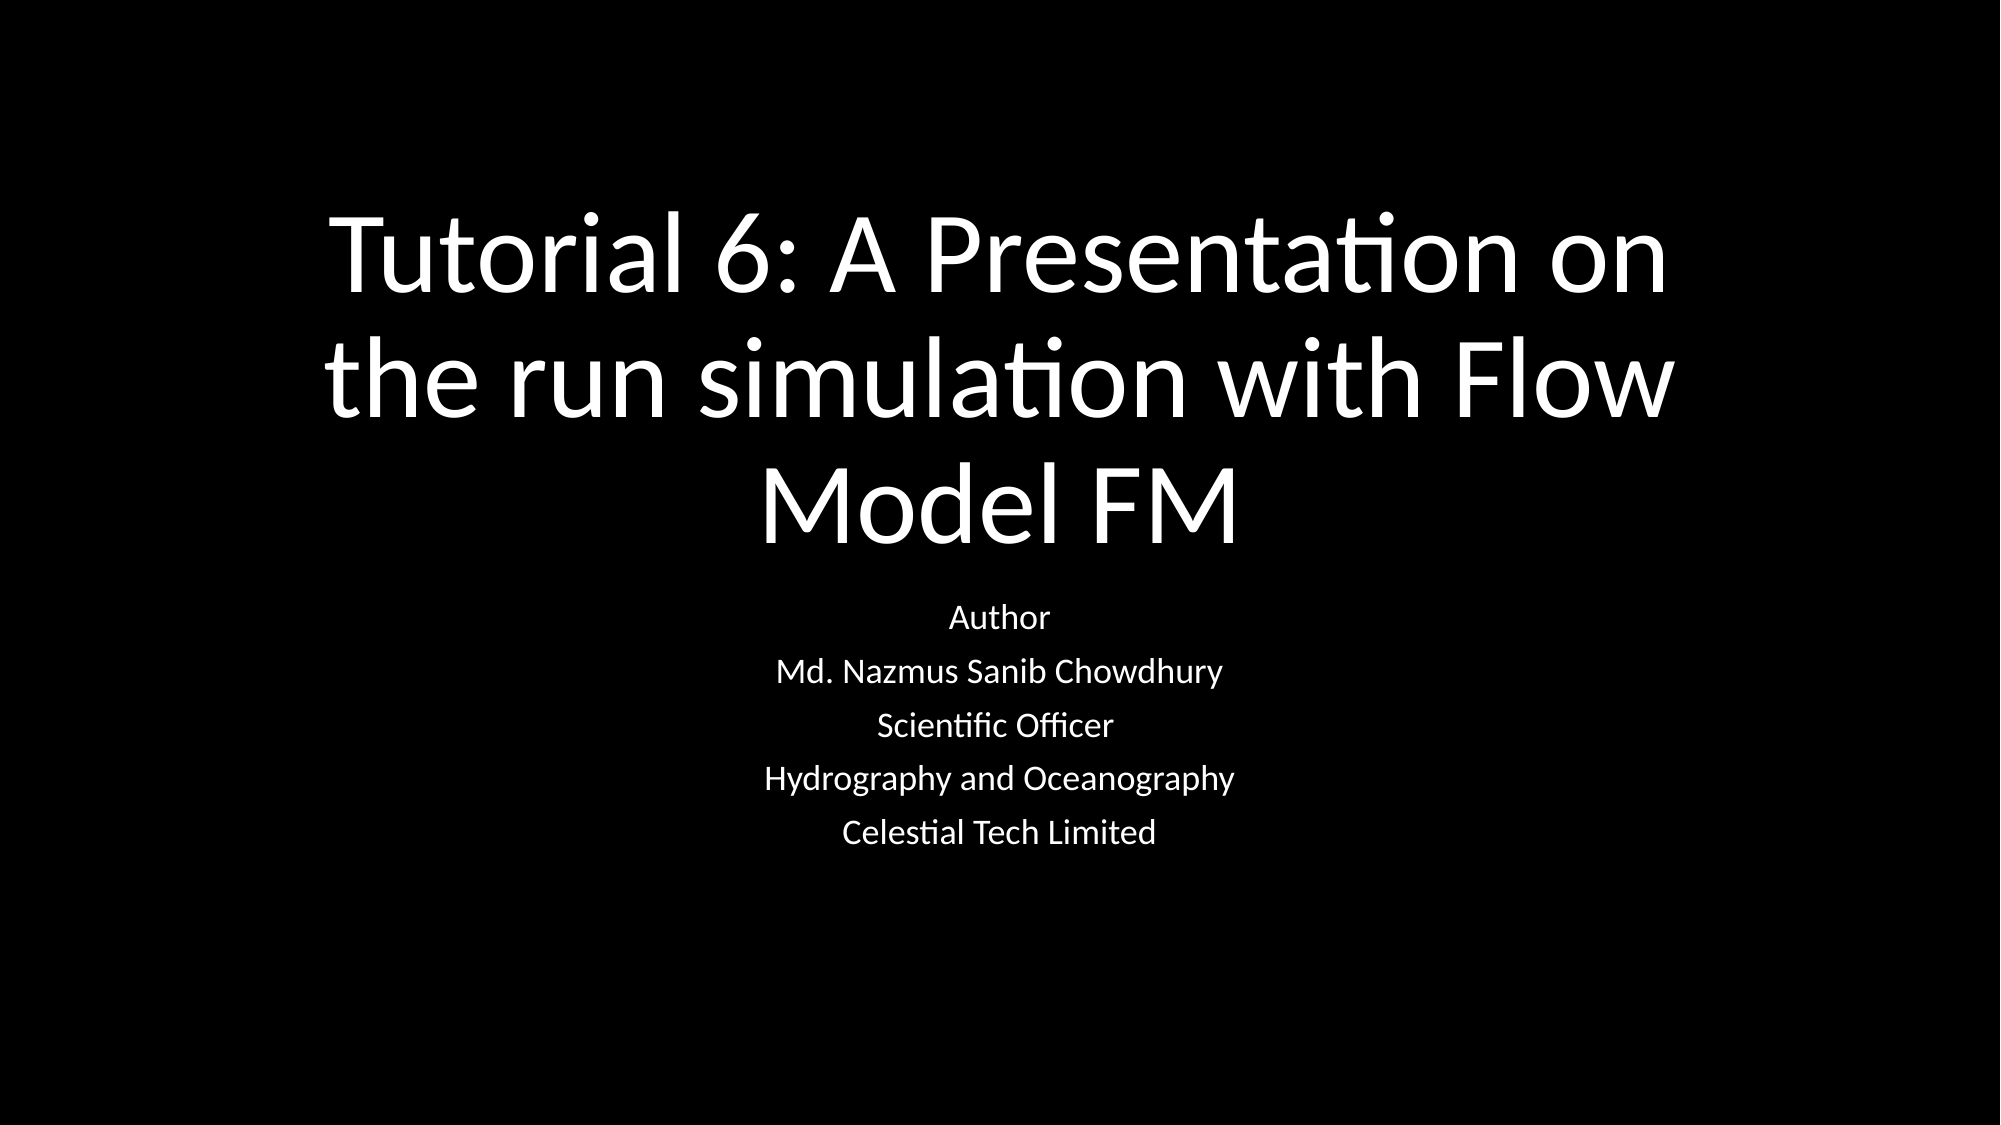

# Tutorial 6: A Presentation on the run simulation with Flow Model FM
Author
Md. Nazmus Sanib Chowdhury
Scientific Officer
Hydrography and Oceanography
Celestial Tech Limited